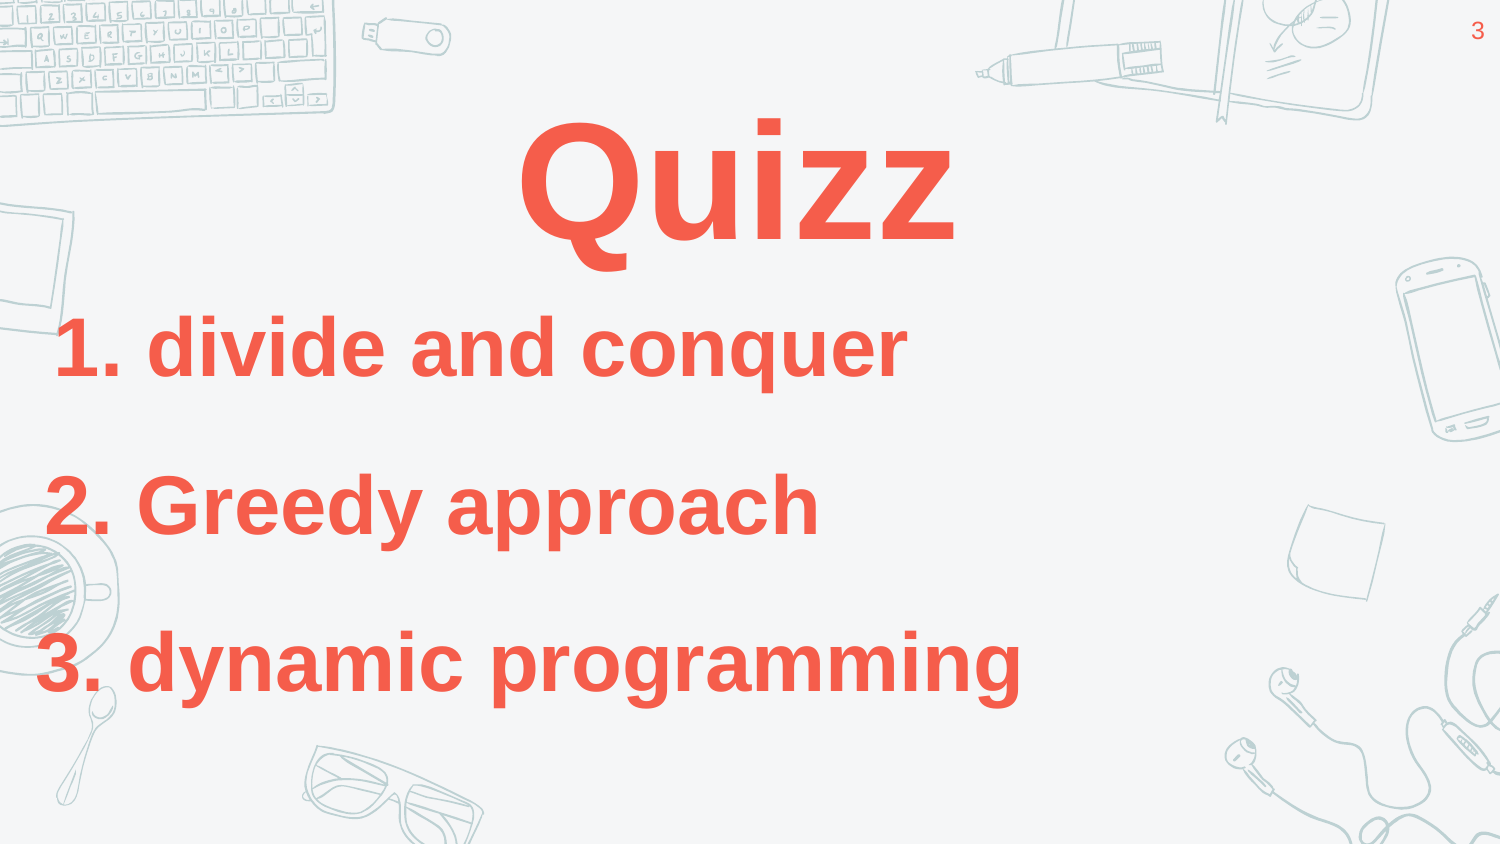

3
# Quizz
1. divide and conquer
2. Greedy approach
3. dynamic programming